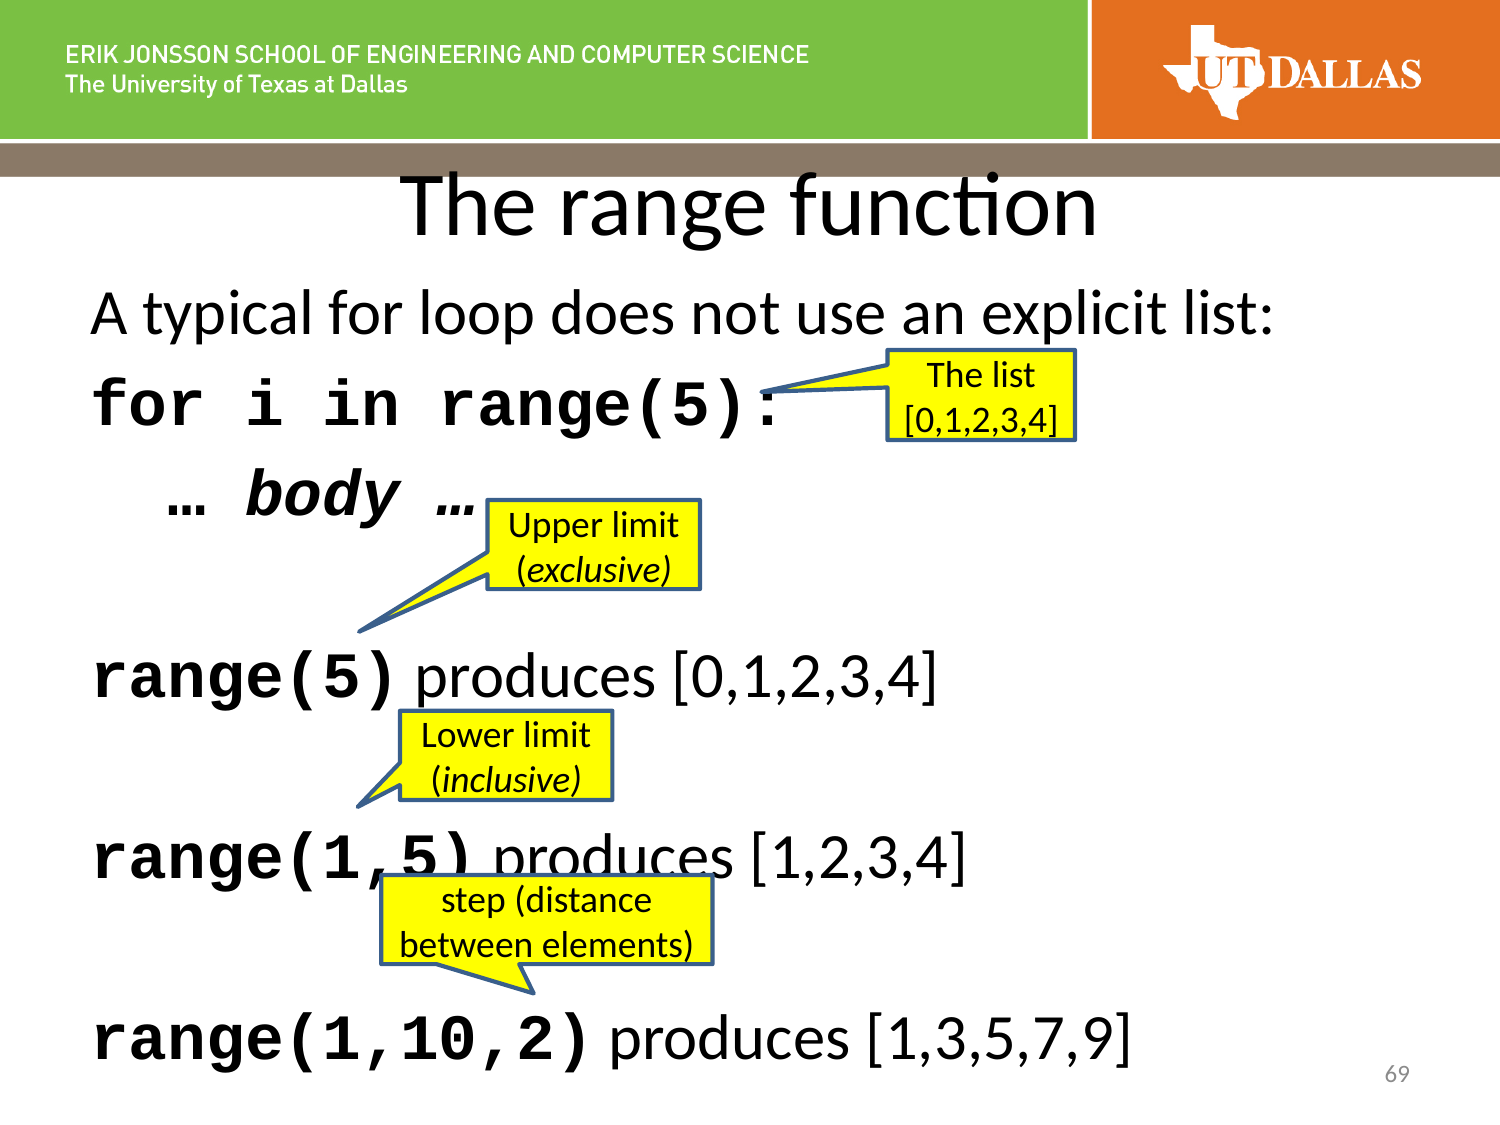

# The range function
A typical for loop does not use an explicit list:
for i in range(5):
  … body …

range(5) produces [0,1,2,3,4]

range(1,5) produces [1,2,3,4]

range(1,10,2) produces [1,3,5,7,9]

The list
[0,1,2,3,4]
Upper limit (exclusive)
Lower limit (inclusive)
step (distance between elements)
69